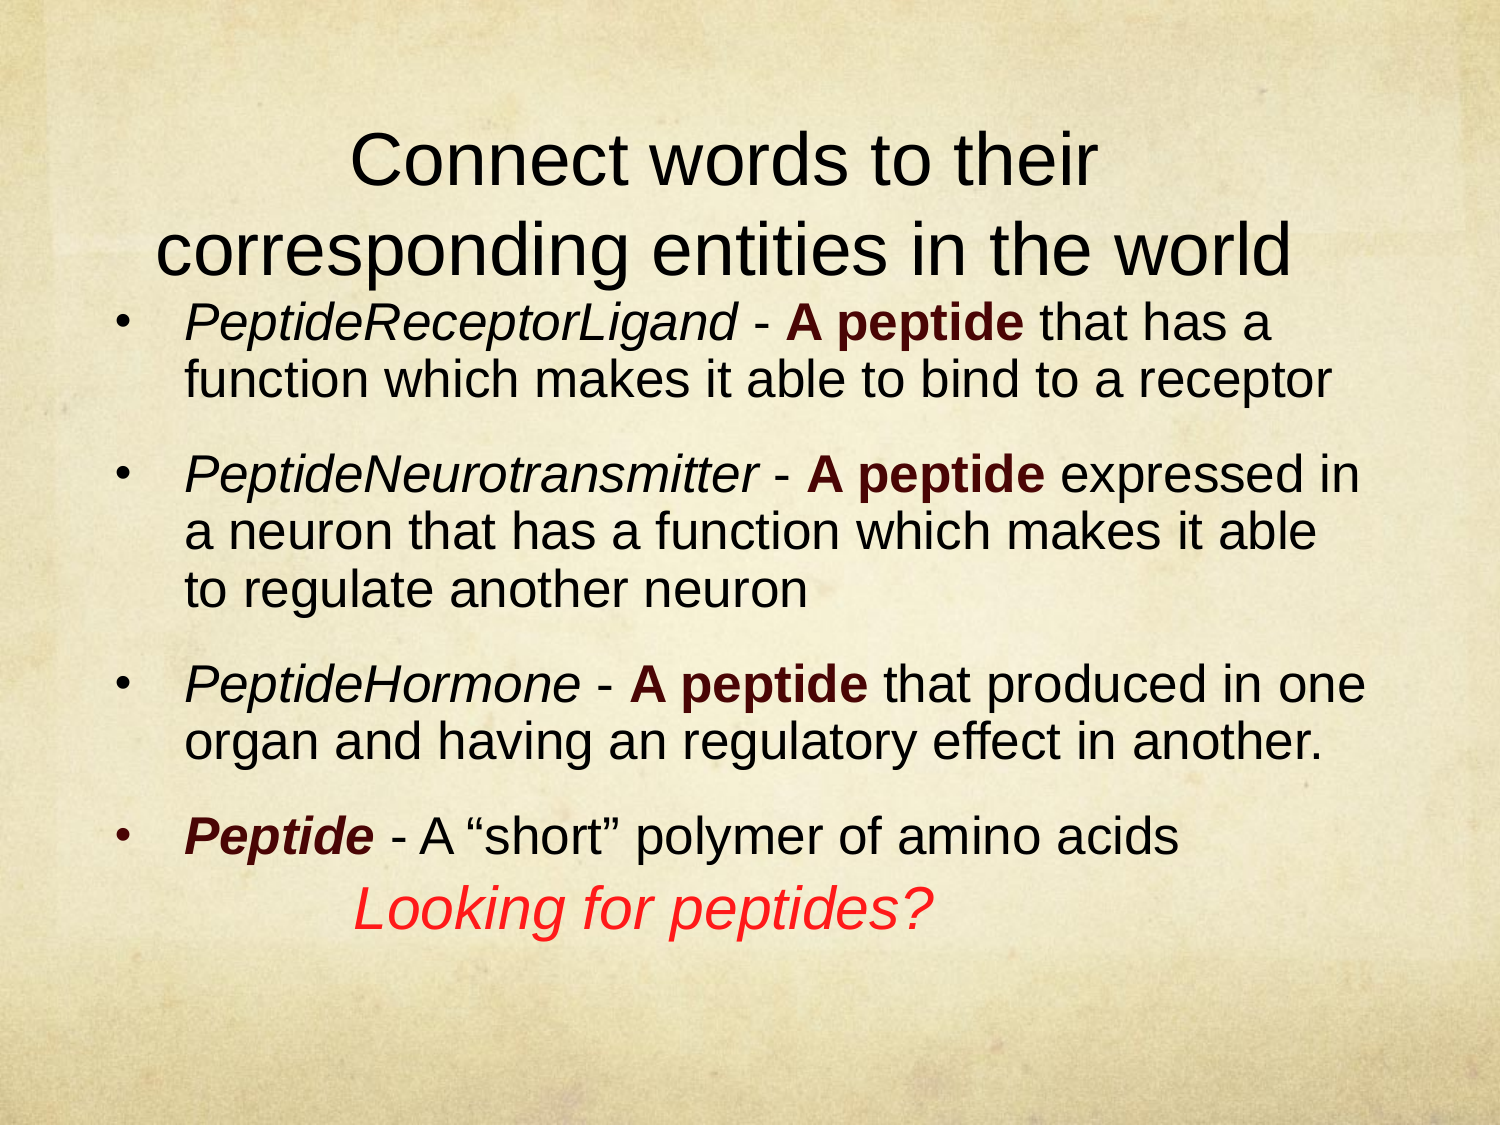

# Connect words to their corresponding entities in the world
PeptideReceptorLigand - A peptide that has a function which makes it able to bind to a receptor
PeptideNeurotransmitter - A peptide expressed in a neuron that has a function which makes it able to regulate another neuron
PeptideHormone - A peptide that produced in one organ and having an regulatory effect in another.
Peptide - A “short” polymer of amino acids
Looking for peptides?